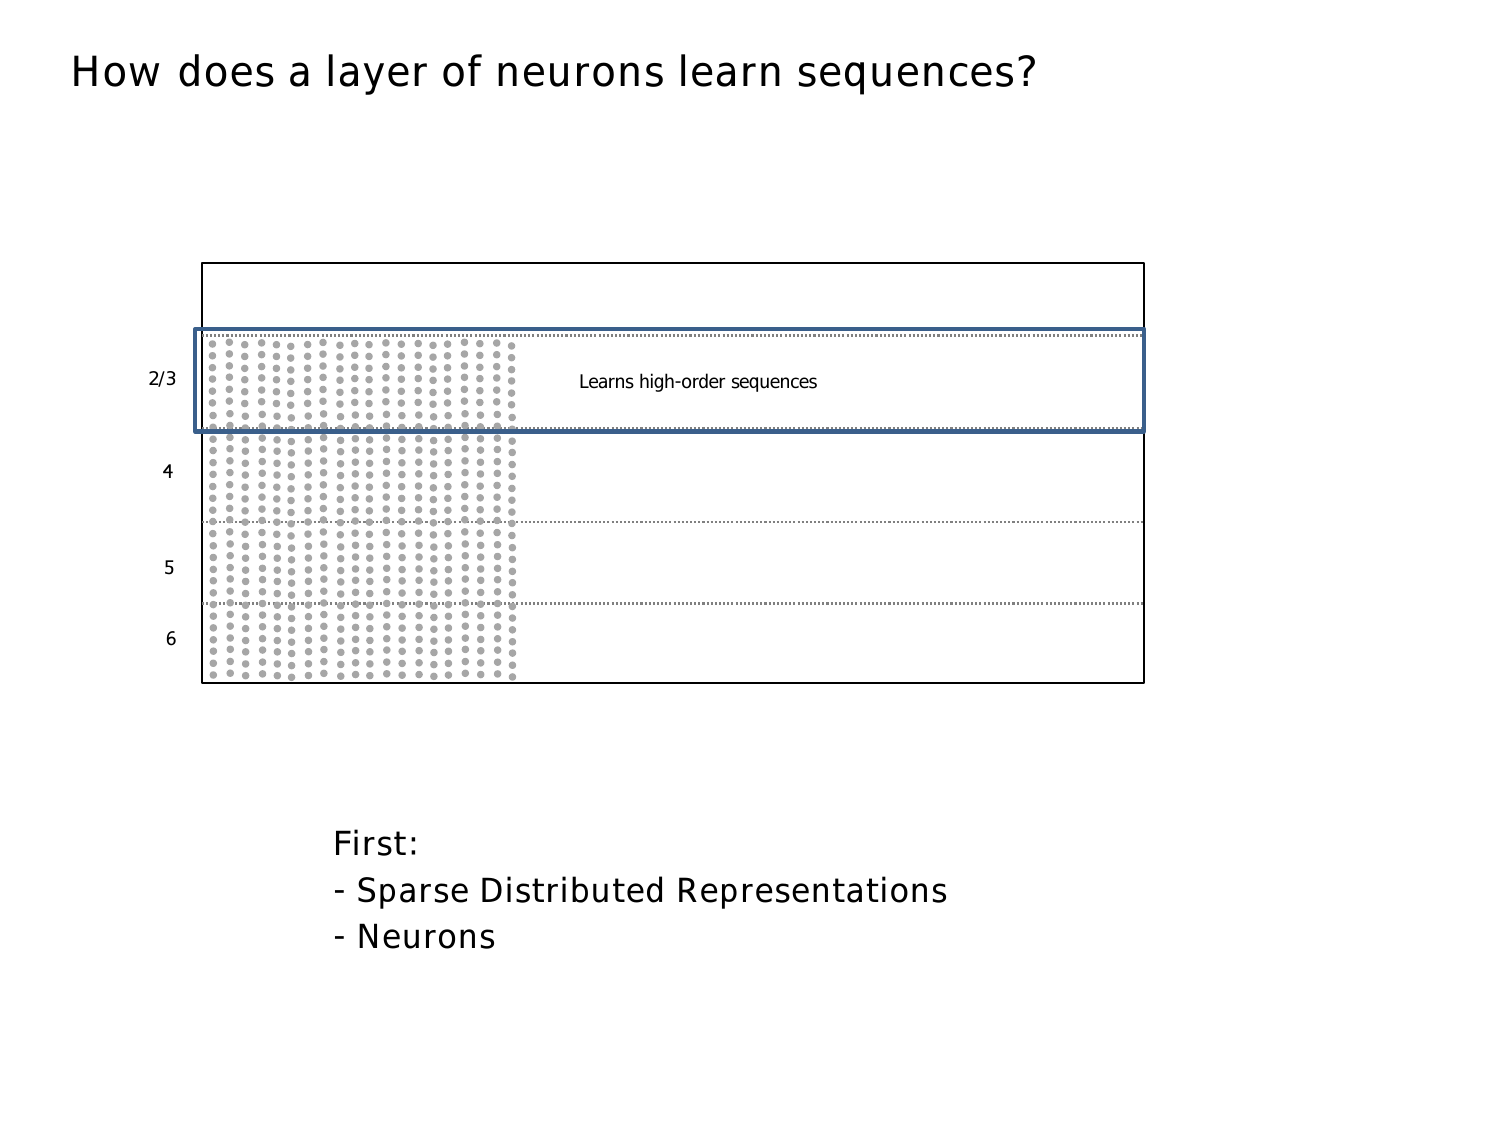

How does a layer of neurons learn sequences?

2/3
Learns high-order sequences
4
5
6
First:
- Sparse Distributed Representations
- Neurons